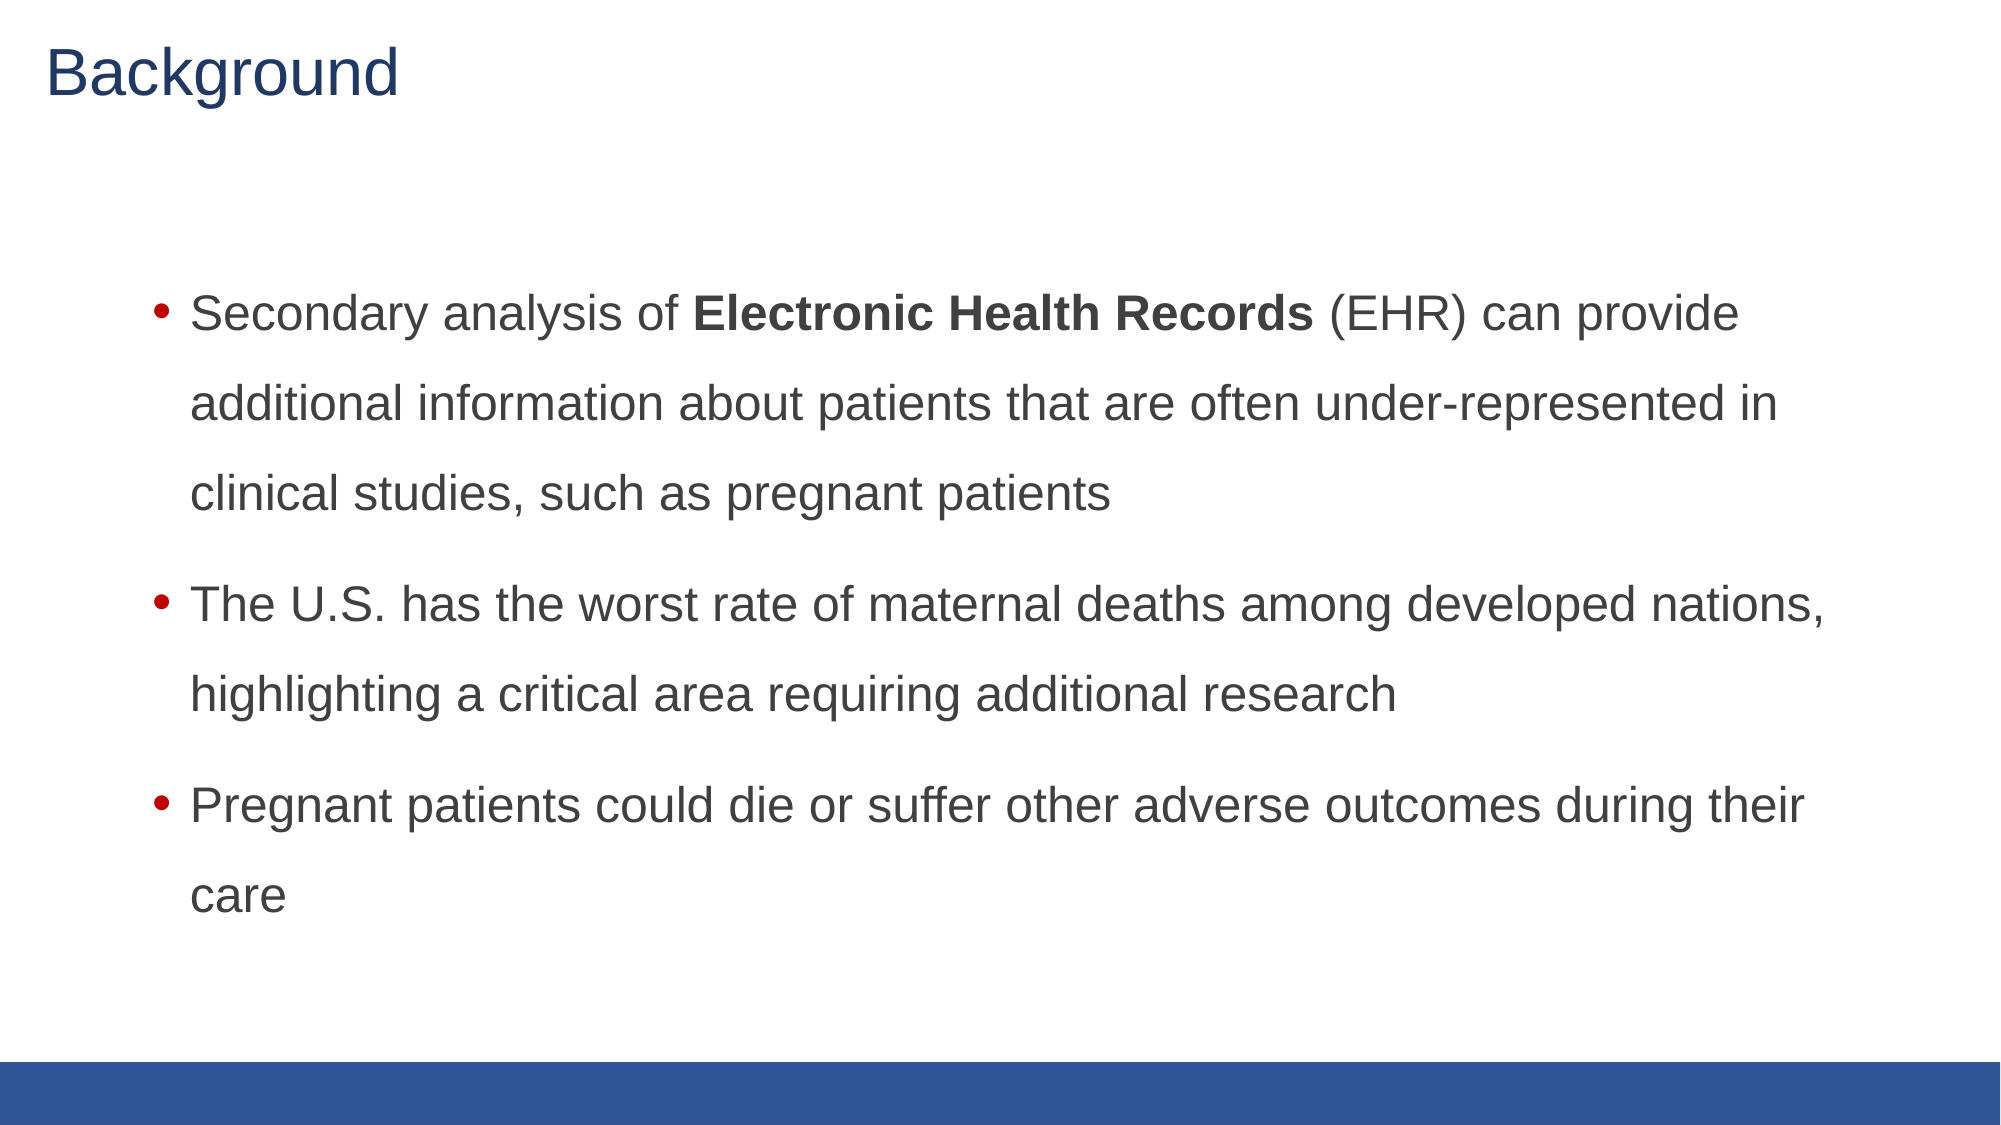

# Background
Secondary analysis of Electronic Health Records (EHR) can provide additional information about patients that are often under-represented in clinical studies, such as pregnant patients
The U.S. has the worst rate of maternal deaths among developed nations, highlighting a critical area requiring additional research
Pregnant patients could die or suffer other adverse outcomes during their care